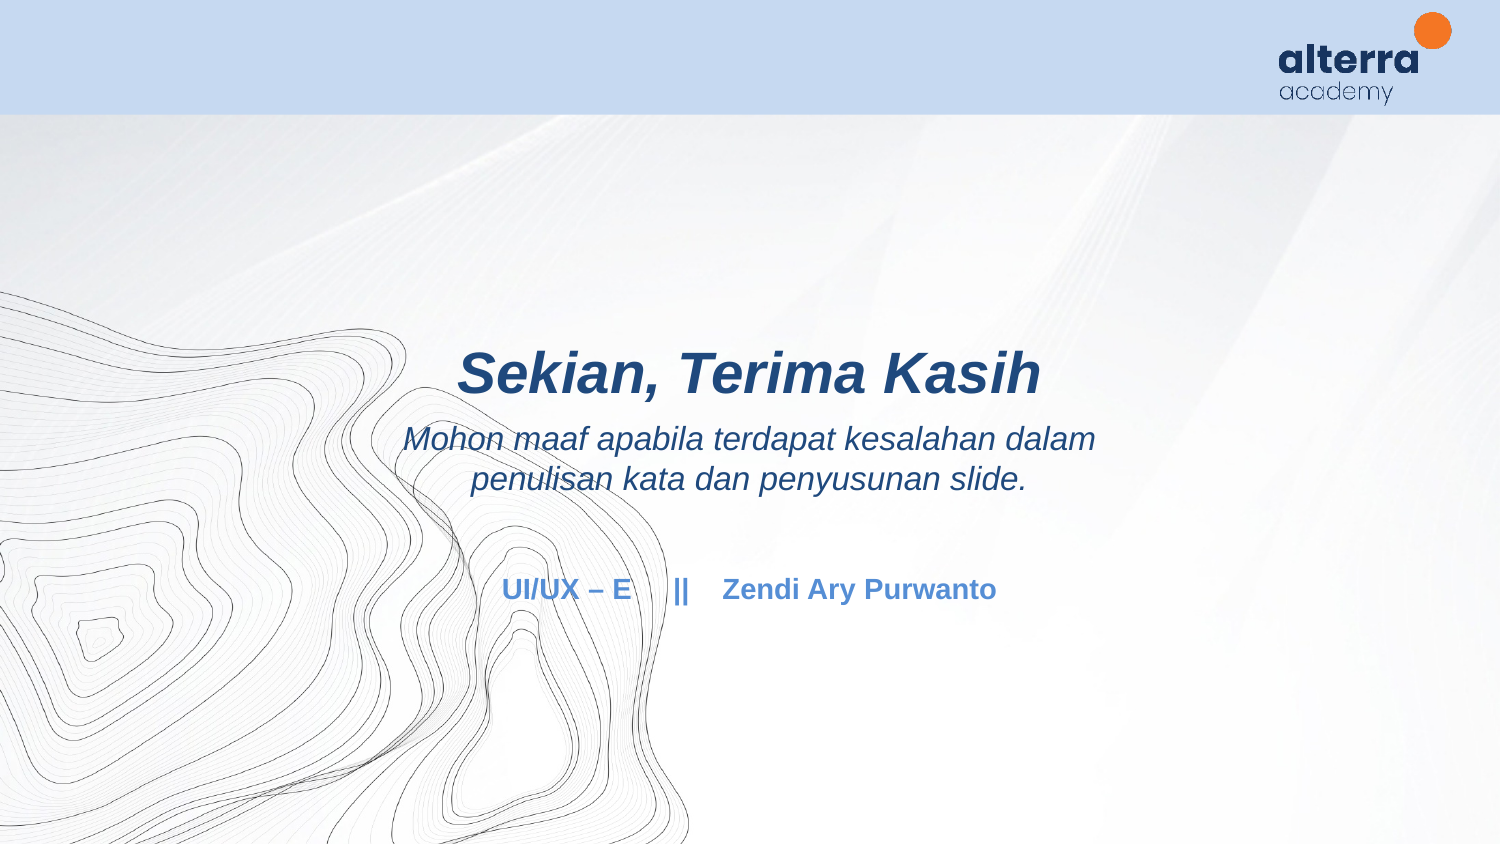

Sekian, Terima Kasih
Mohon maaf apabila terdapat kesalahan dalam penulisan kata dan penyusunan slide.
UI/UX – E     ||    Zendi Ary Purwanto